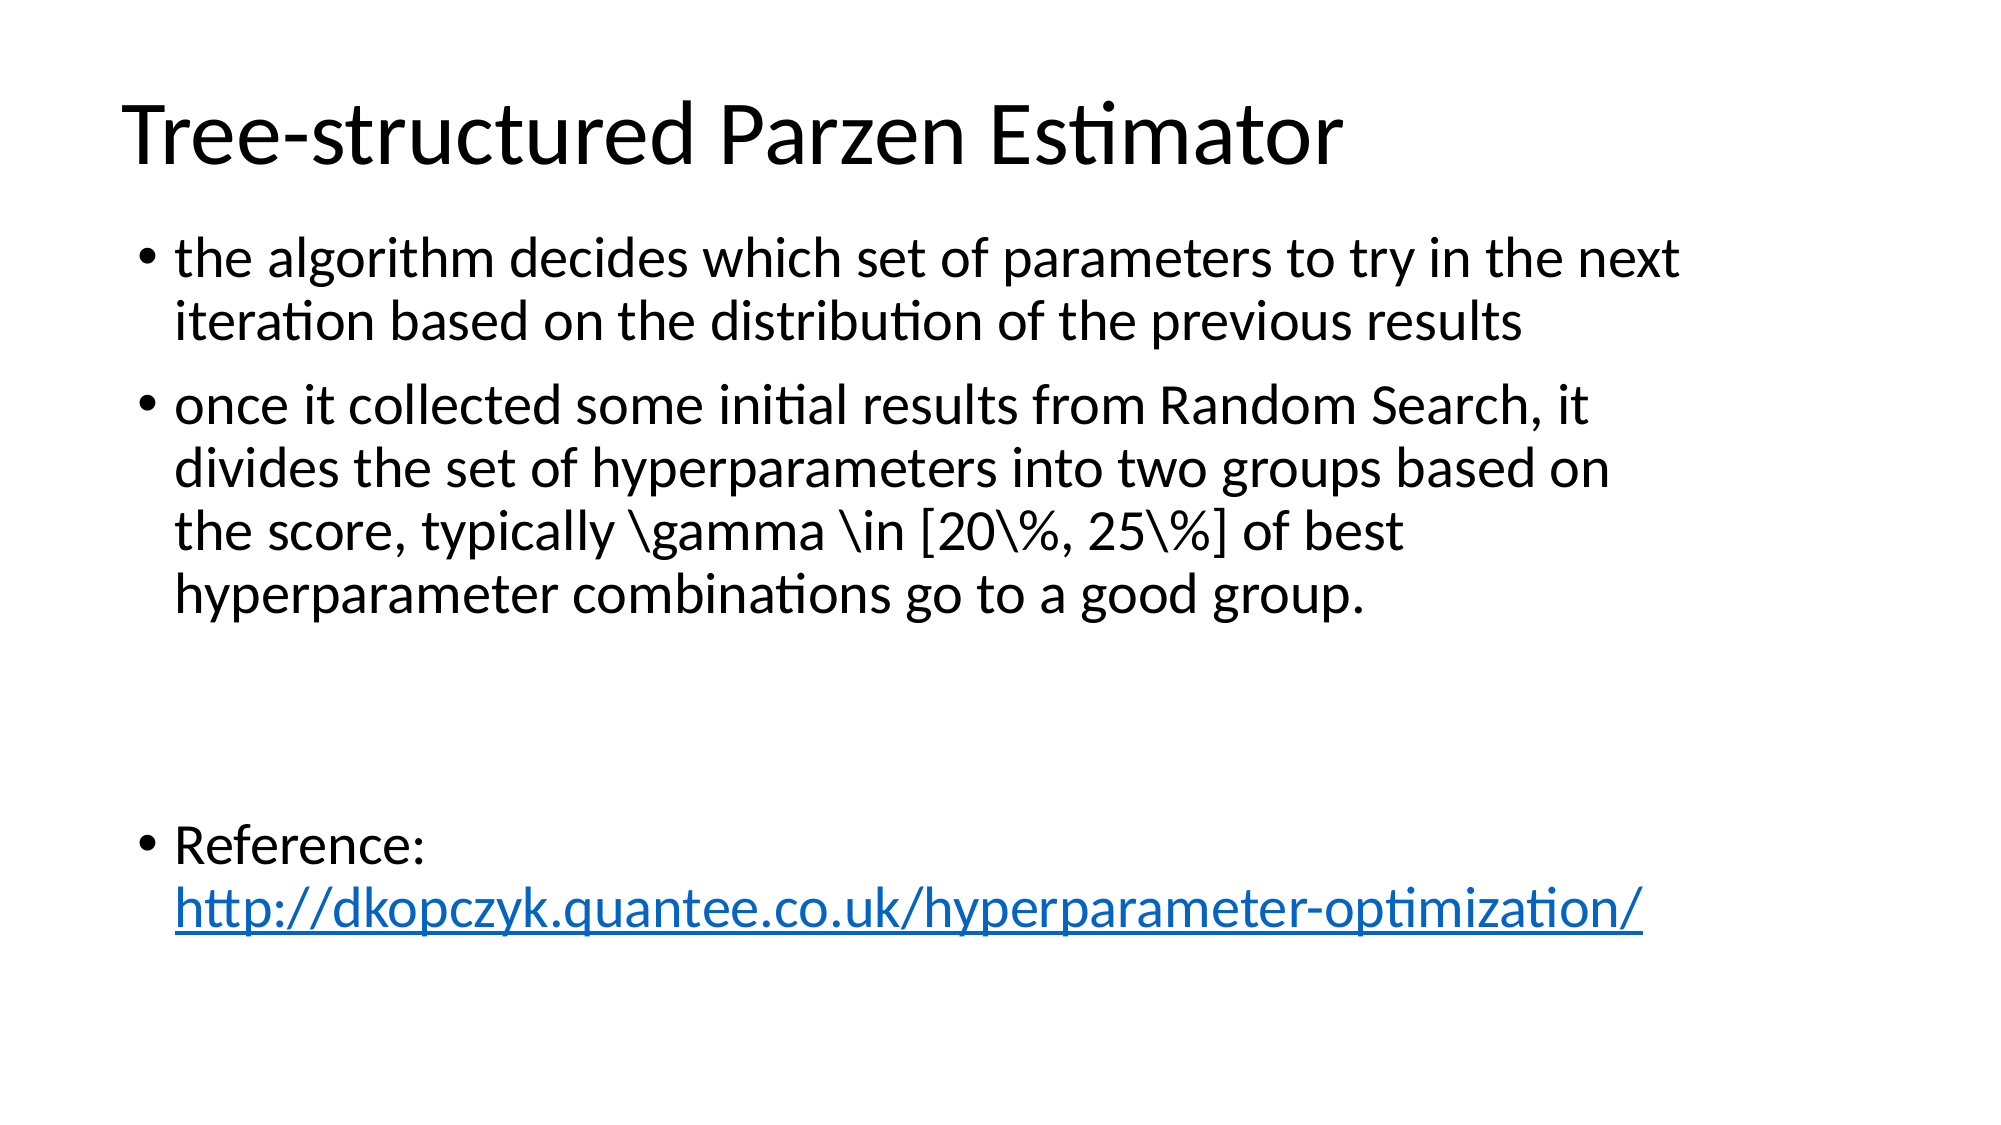

# Tree-structured Parzen Estimator
the algorithm decides which set of parameters to try in the next iteration based on the distribution of the previous results
once it collected some initial results from Random Search, it divides the set of hyperparameters into two groups based on the score, typically \gamma \in [20\%, 25\%] of best hyperparameter combinations go to a good group.

Reference: http://dkopczyk.quantee.co.uk/hyperparameter-optimization/